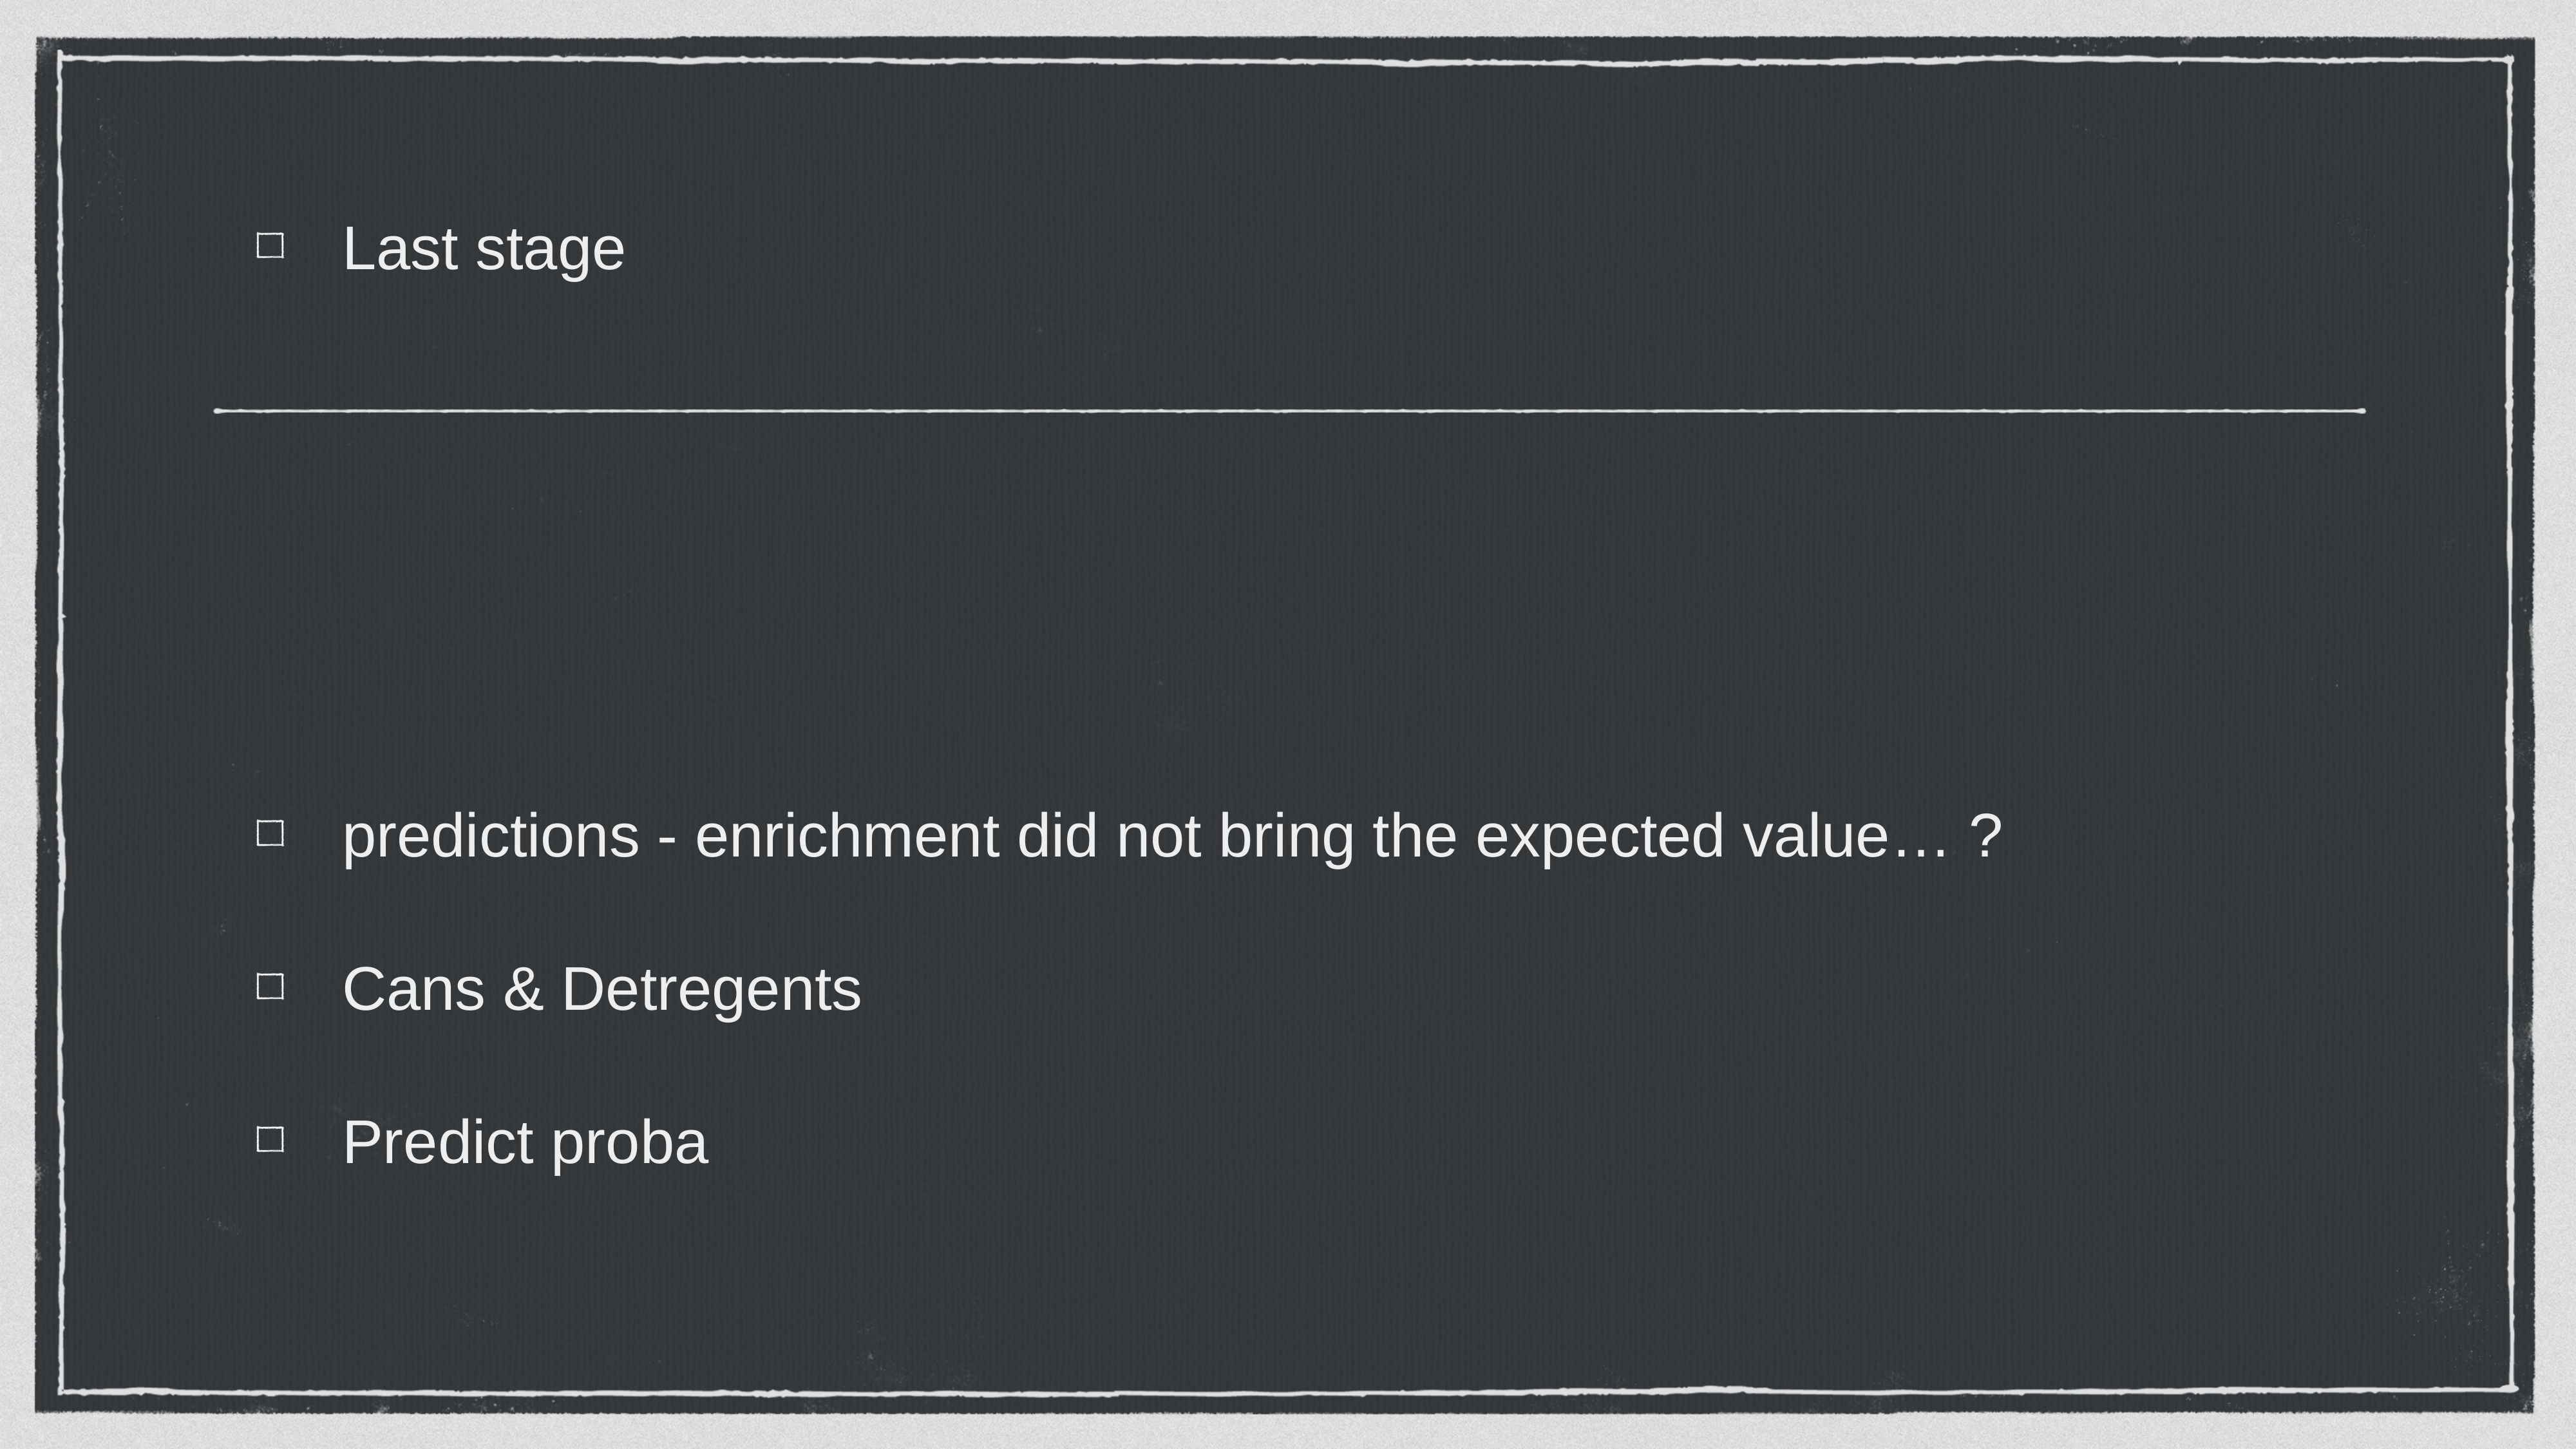

# Last stage

predictions - enrichment did not bring the expected value… ?
Cans & Detregents
Predict proba